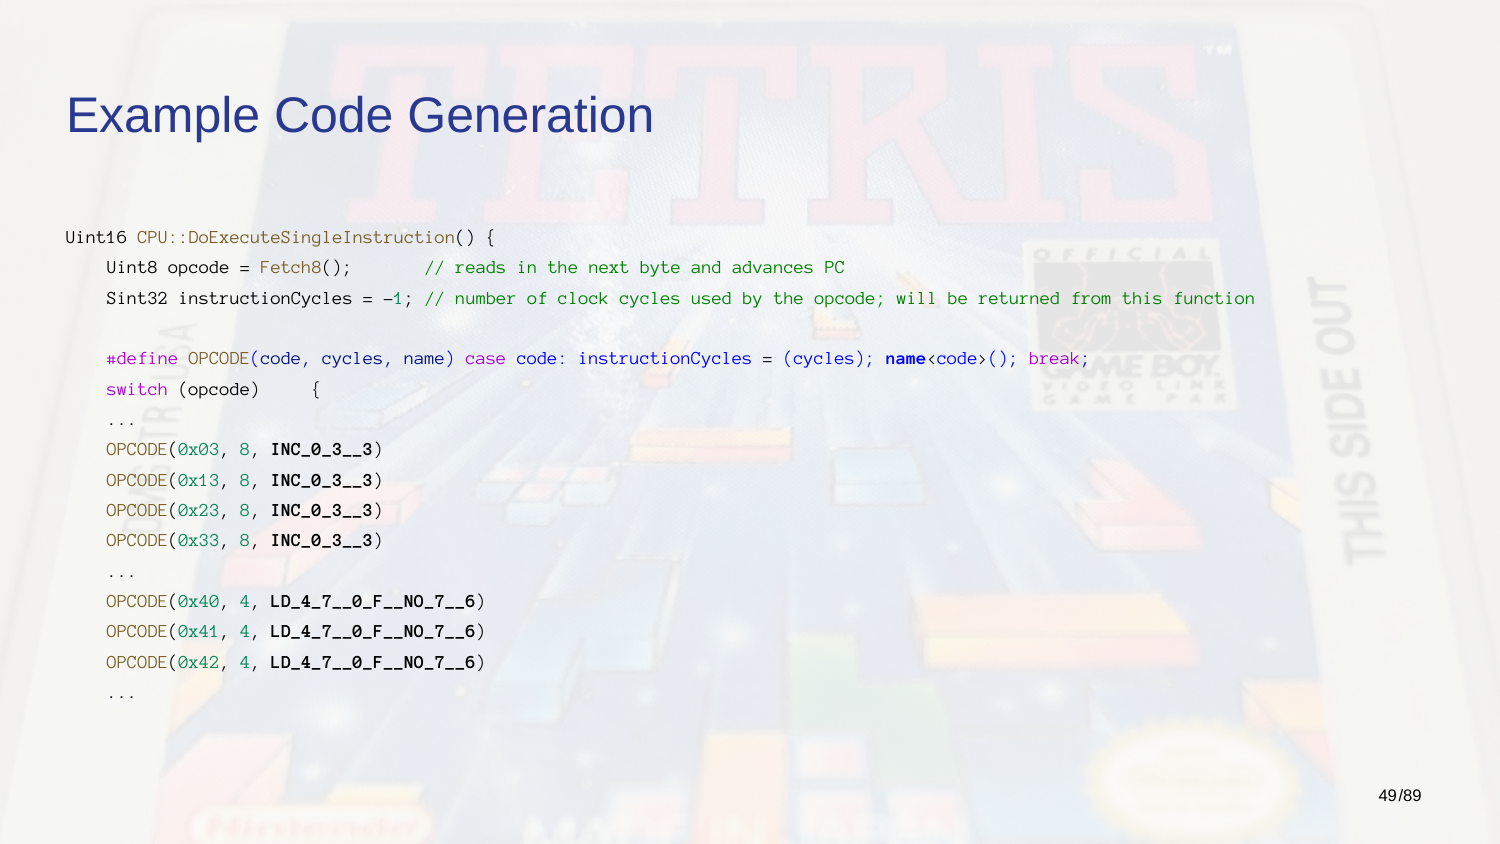

# Example Code Generation
Uint16 CPU::DoExecuteSingleInstruction() {
    Uint8 opcode = Fetch8();       // reads in the next byte and advances PC
    Sint32 instructionCycles = -1; // number of clock cycles used by the opcode; will be returned from this function

    #define OPCODE(code, cycles, name) case code: instructionCycles = (cycles); name<code>(); break;
    switch (opcode)     {
    ...
    OPCODE(0x03, 8, INC_0_3__3)
    OPCODE(0x13, 8, INC_0_3__3)
    OPCODE(0x23, 8, INC_0_3__3)
    OPCODE(0x33, 8, INC_0_3__3)
    ...
    OPCODE(0x40, 4, LD_4_7__0_F__NO_7__6)
    OPCODE(0x41, 4, LD_4_7__0_F__NO_7__6)
    OPCODE(0x42, 4, LD_4_7__0_F__NO_7__6)
    ...

49